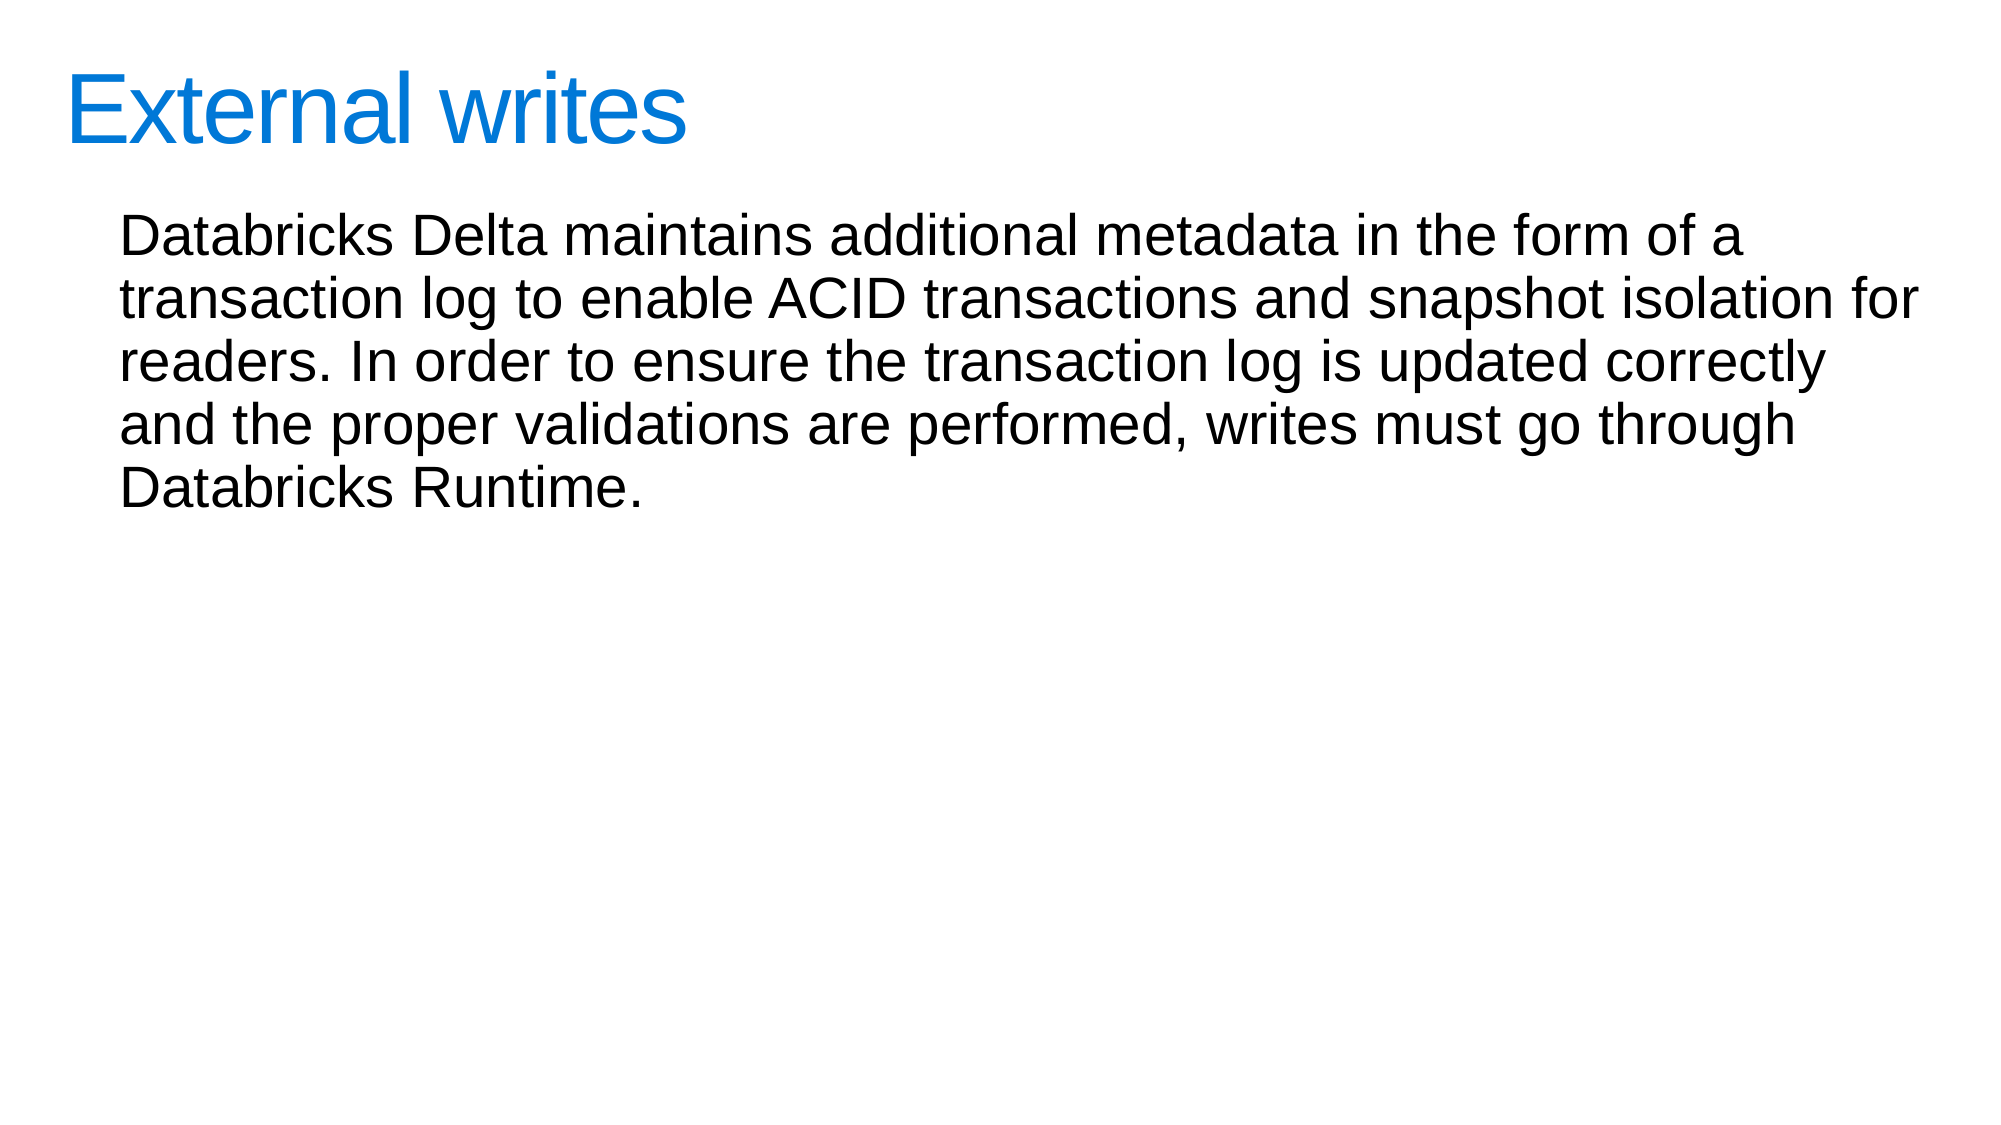

# External writes
Databricks Delta maintains additional metadata in the form of a transaction log to enable ACID transactions and snapshot isolation for readers. In order to ensure the transaction log is updated correctly and the proper validations are performed, writes must go through Databricks Runtime.